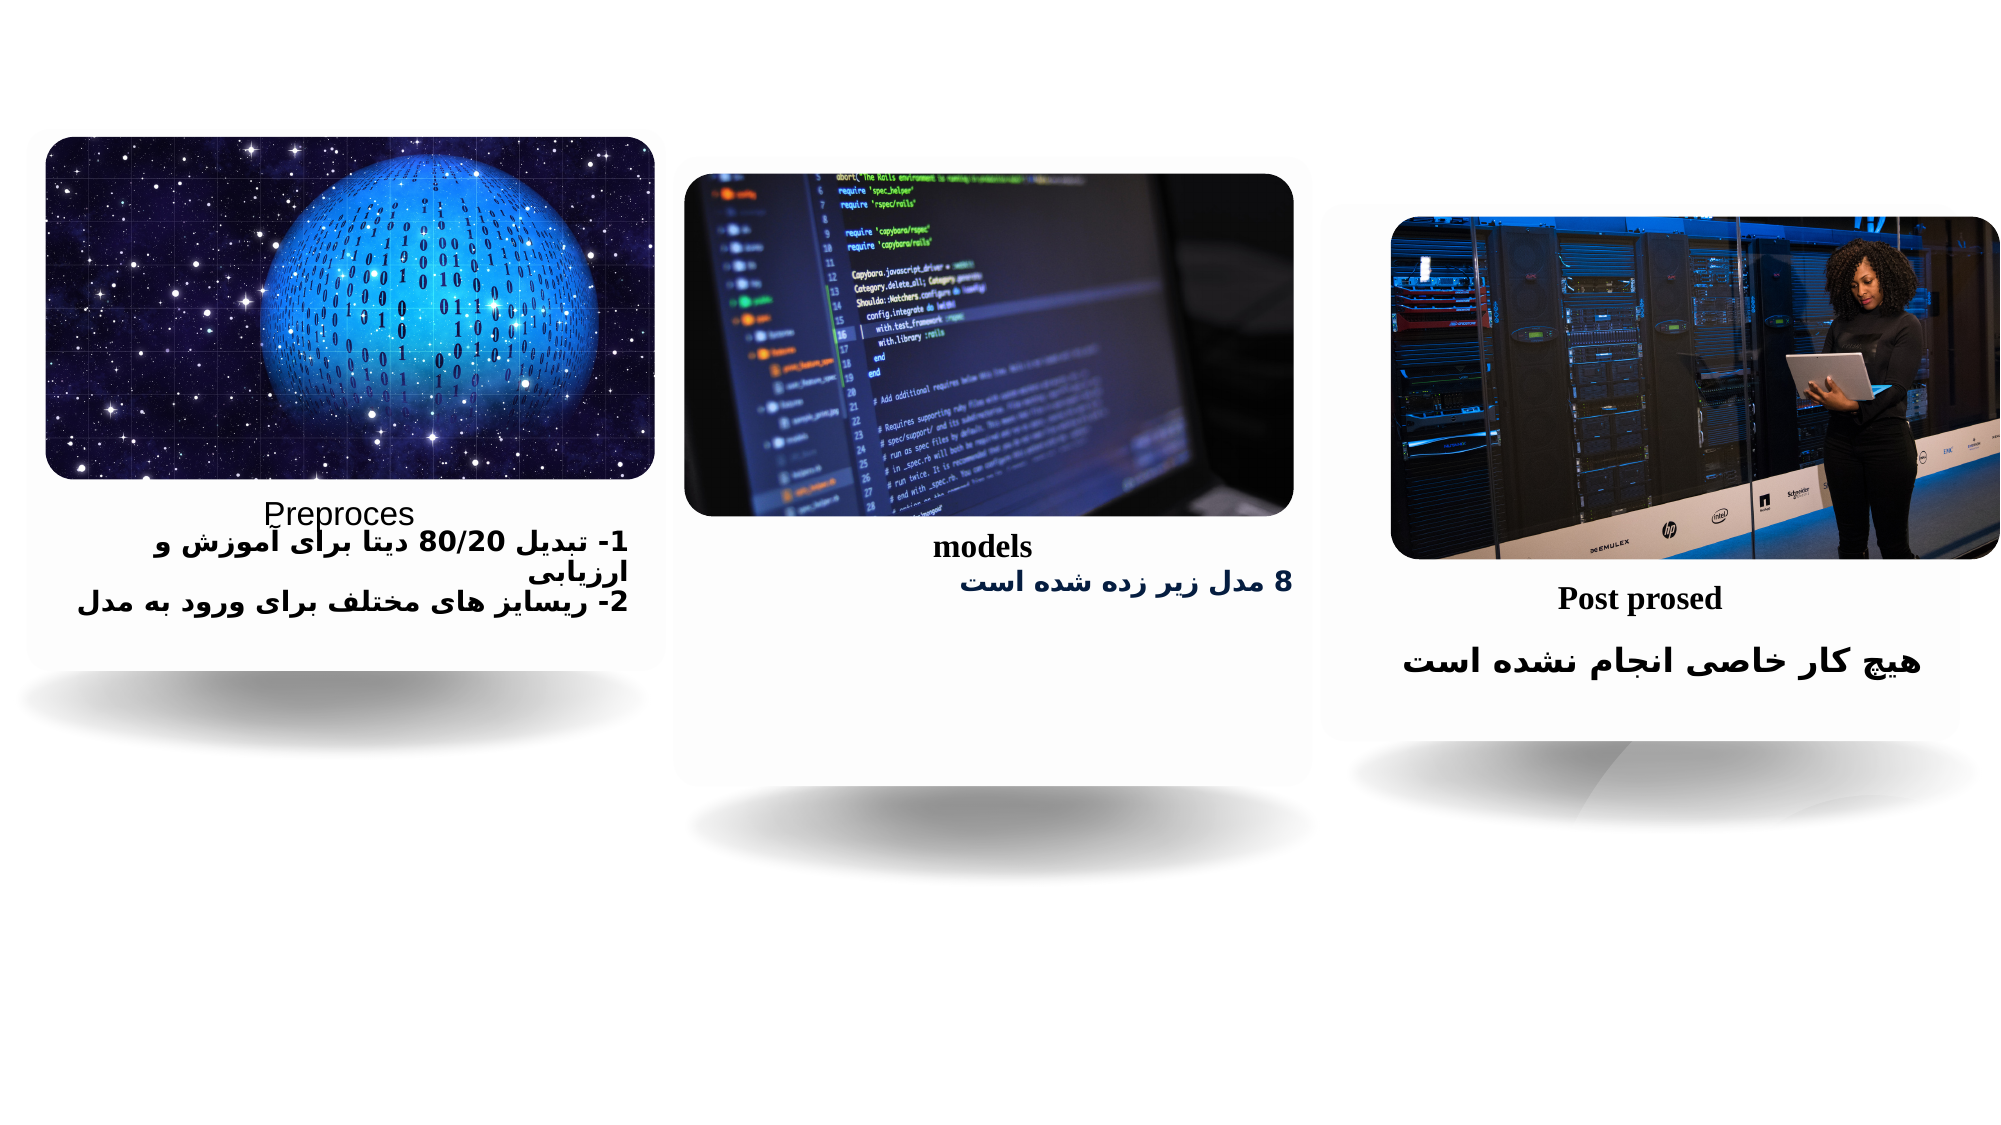

داده ها:

Preproces
models
1- تبدیل 80/20 دیتا برای آموزش و ارزیابی
2- ریسایز های مختلف برای ورود به مدل

8 مدل زیر زده شده است
Post prosed

هیچ کار خاصی انجام نشده است